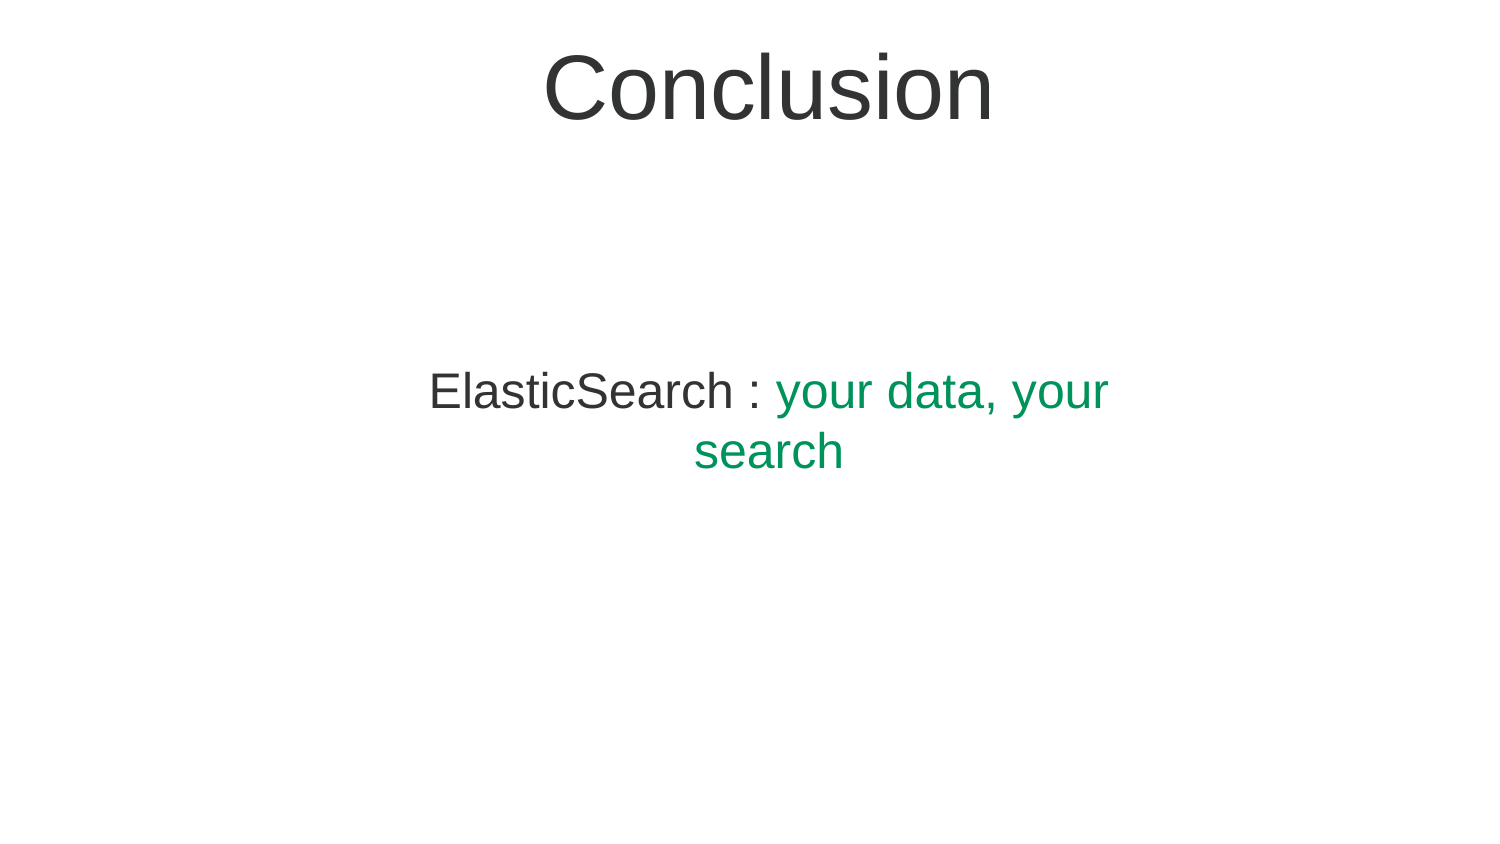

Conclusion
ElasticSearch : your data, your search